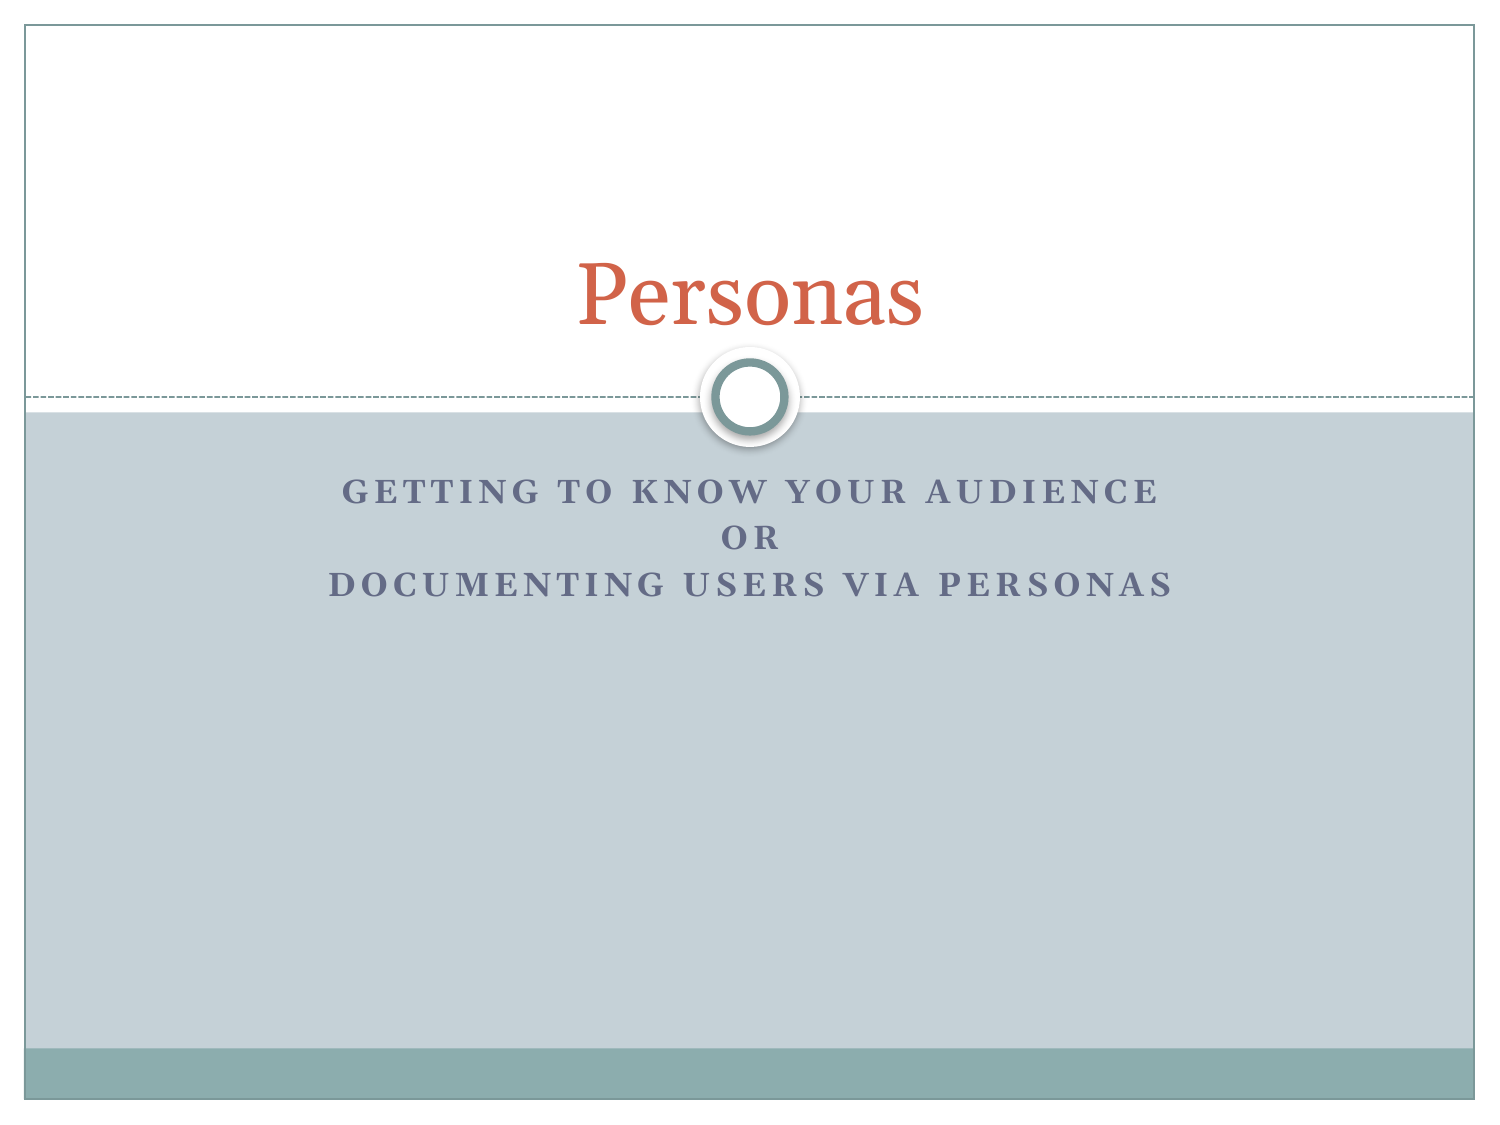

# Personas
Getting to know your audience
Or
documenting users via personas